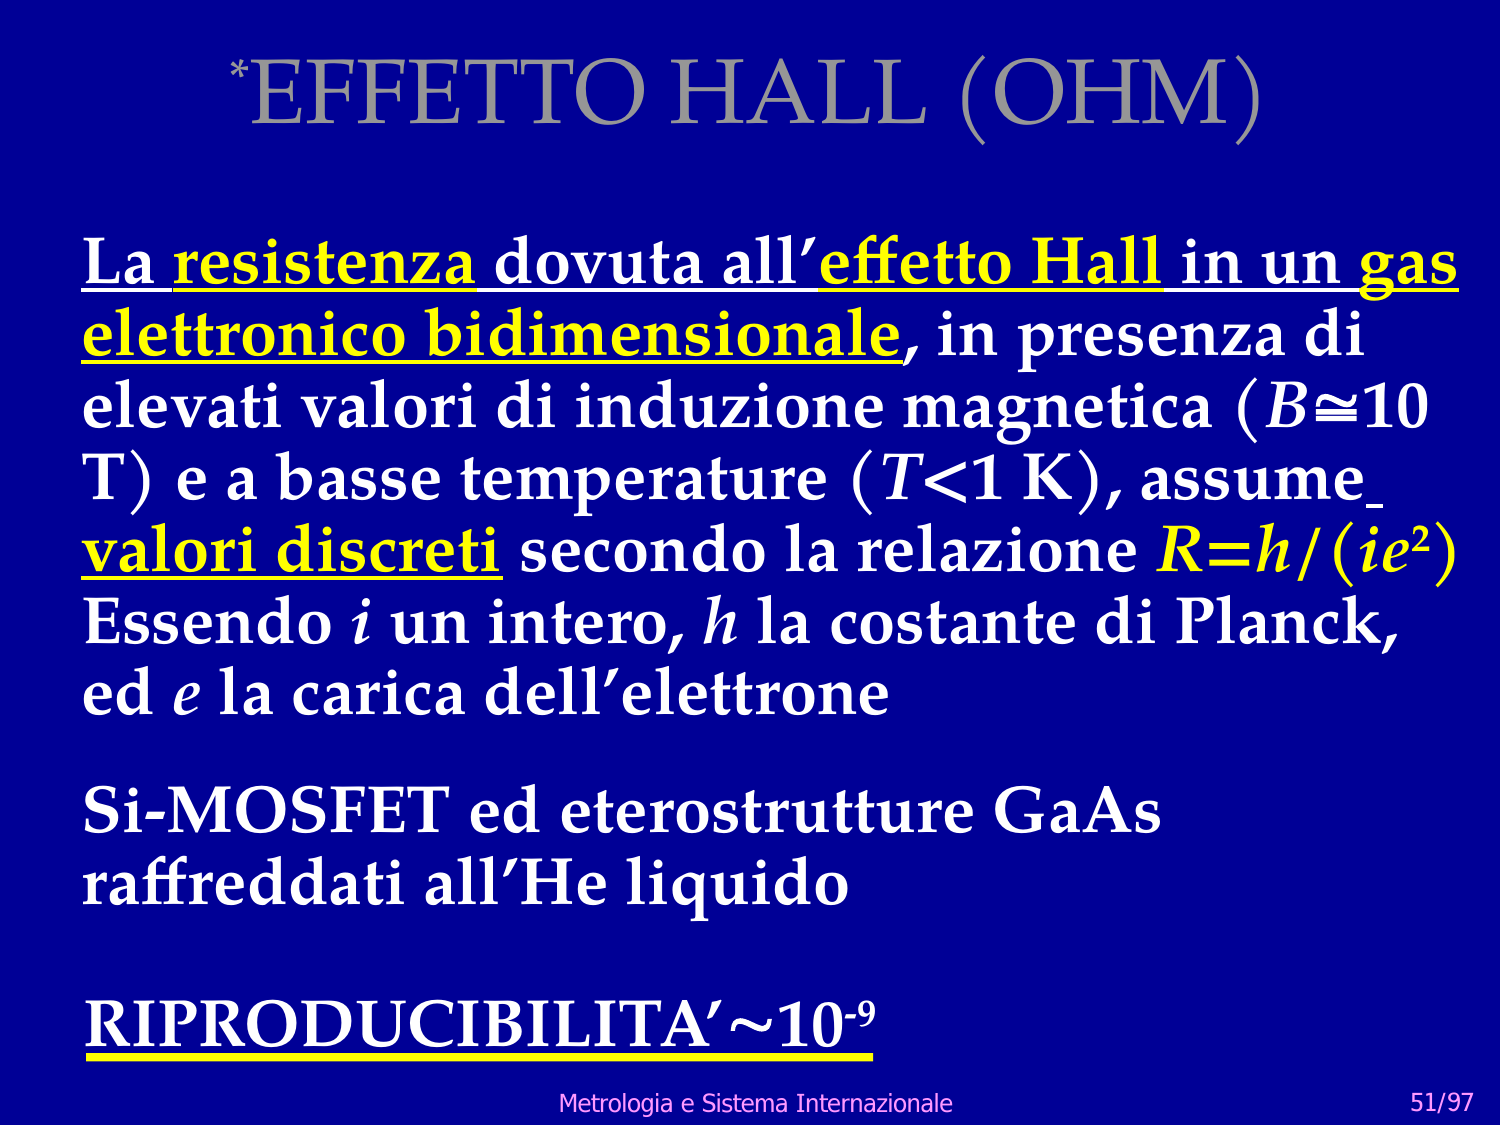

# *EFFETTO HALL (OHM)
La resistenza dovuta all’effetto Hall in un gas elettronico bidimensionale, in presenza di elevati valori di induzione magnetica (B≅10 T) e a basse temperature (T<1 K), assume
valori discreti secondo la relazione R=h/(ie2) Essendo i un intero, h la costante di Planck,
ed e la carica dell’elettrone

Si-MOSFET ed eterostrutture GaAs
raffreddati all’He liquido
RIPRODUCIBILITA’∼10-9

Metrologia e Sistema Internazionale